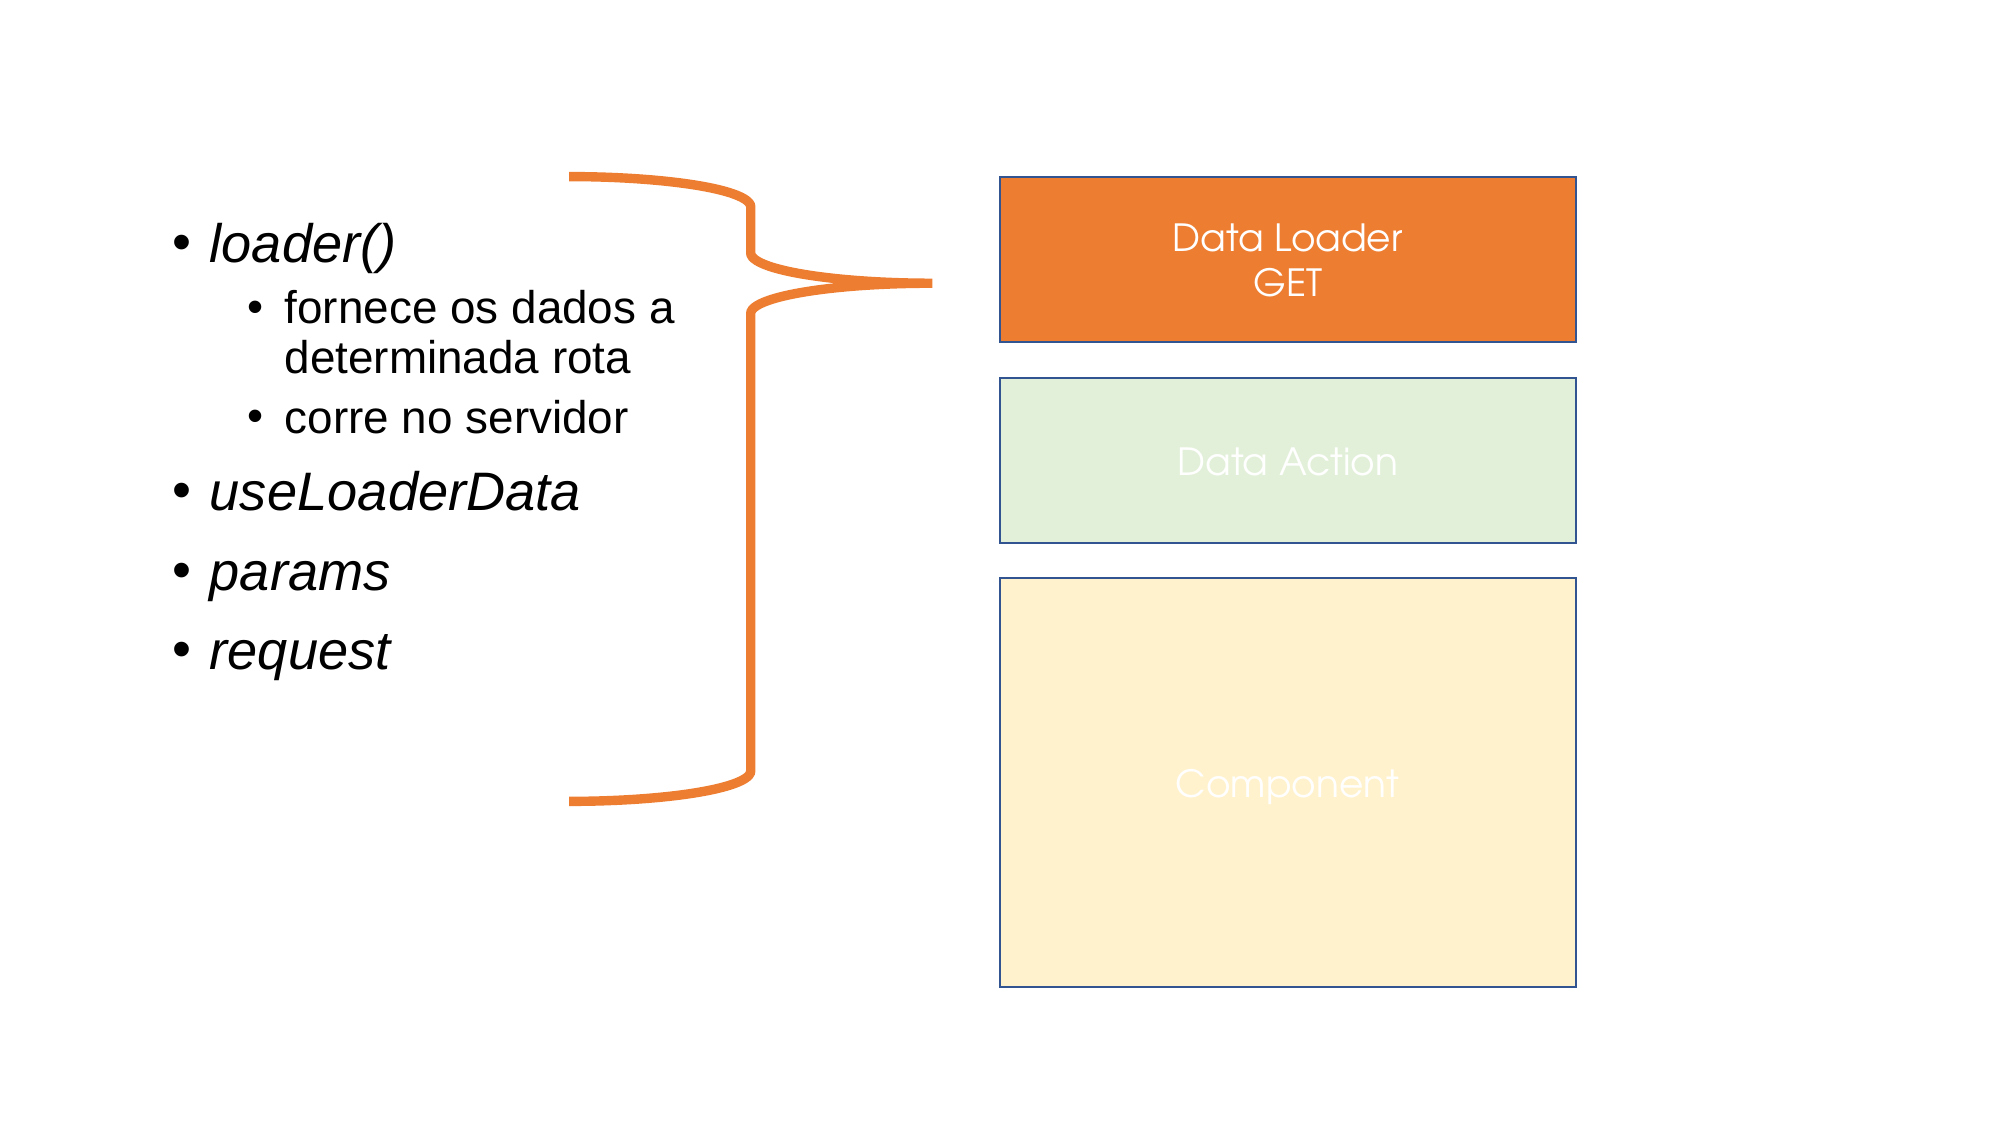

Data Loader
GET
loader()
fornece os dados a determinada rota
corre no servidor
useLoaderData
params
request

Data Action
Component